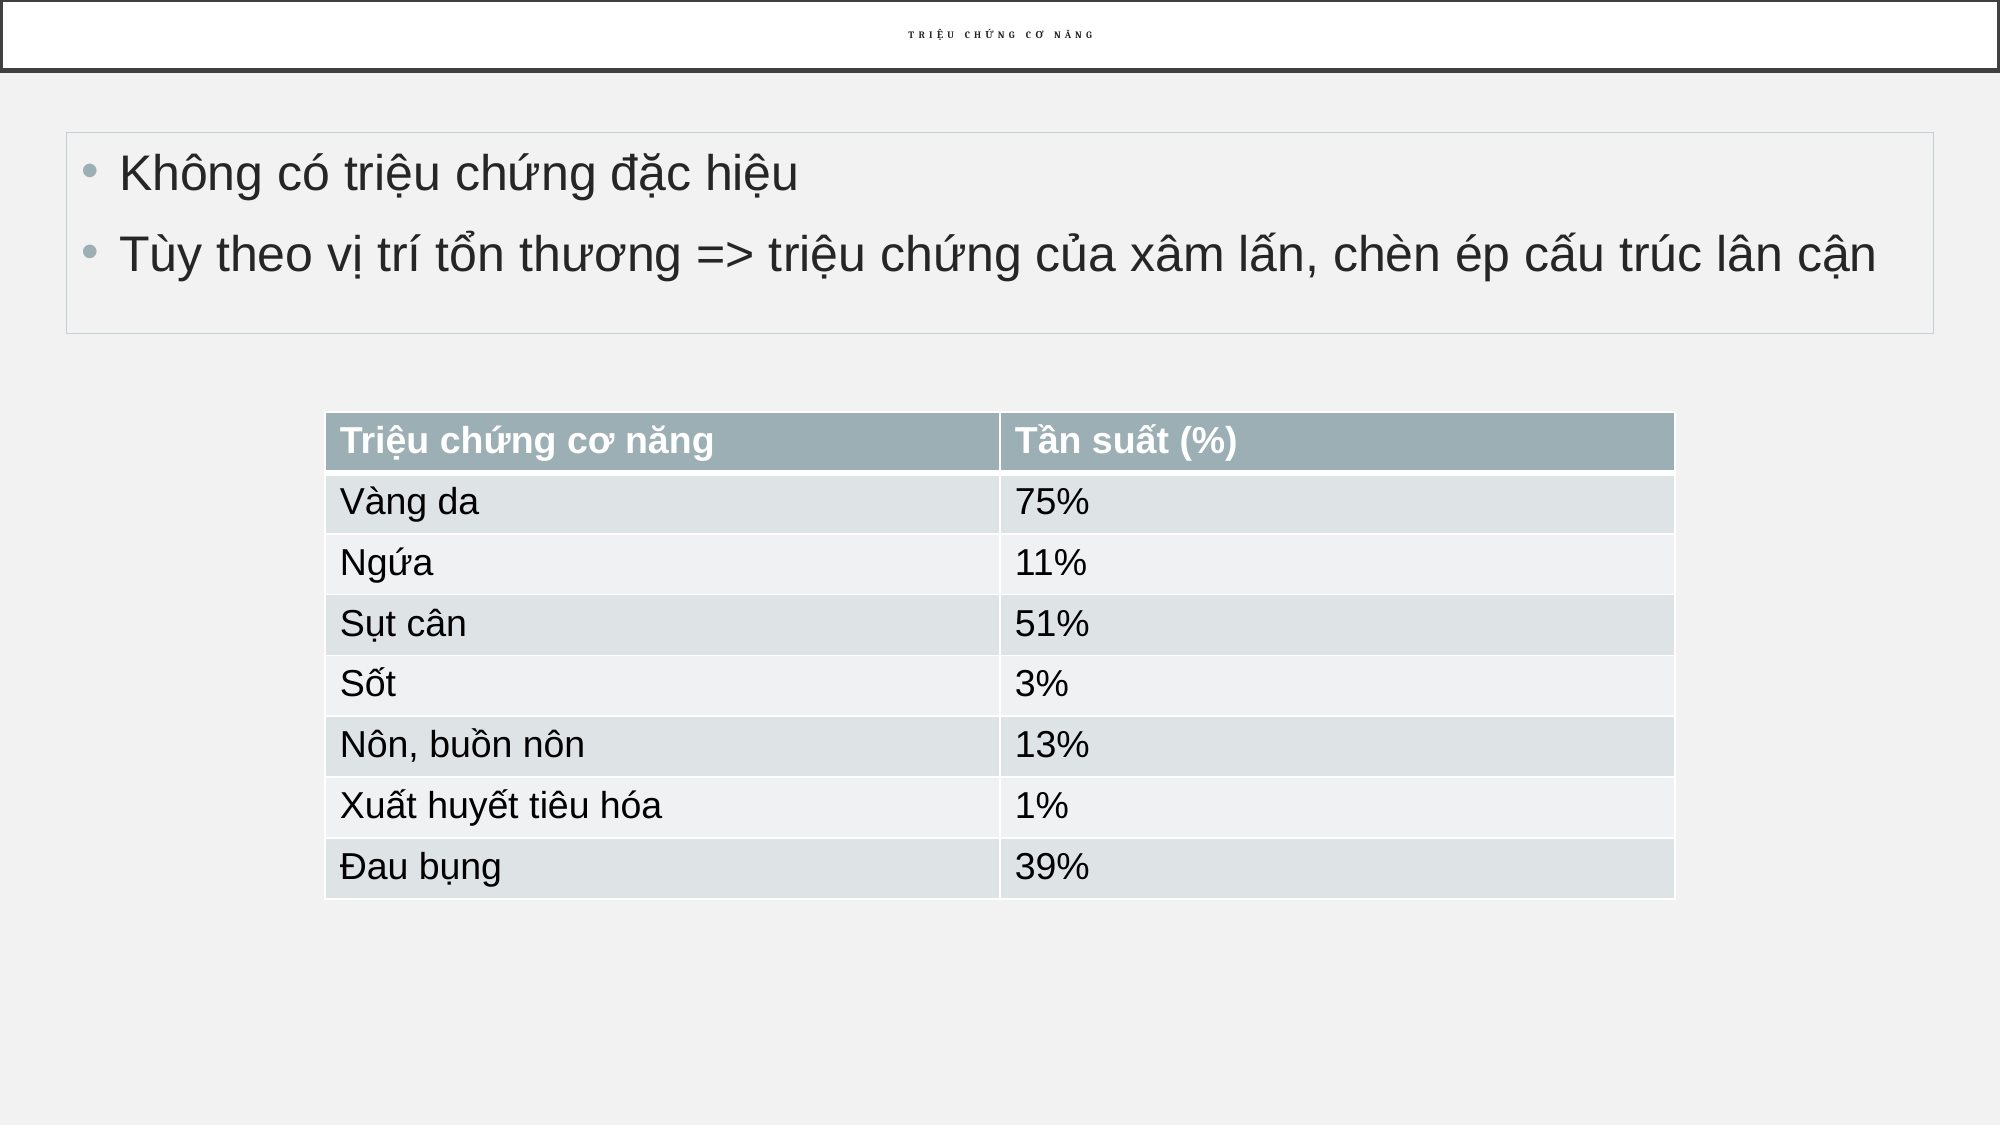

# Triệu chứng cơ năng
Không có triệu chứng đặc hiệu
Tùy theo vị trí tổn thương => triệu chứng của xâm lấn, chèn ép cấu trúc lân cận
| Triệu chứng cơ năng | Tần suất (%) |
| --- | --- |
| Vàng da | 75% |
| Ngứa | 11% |
| Sụt cân | 51% |
| Sốt | 3% |
| Nôn, buồn nôn | 13% |
| Xuất huyết tiêu hóa | 1% |
| Đau bụng | 39% |